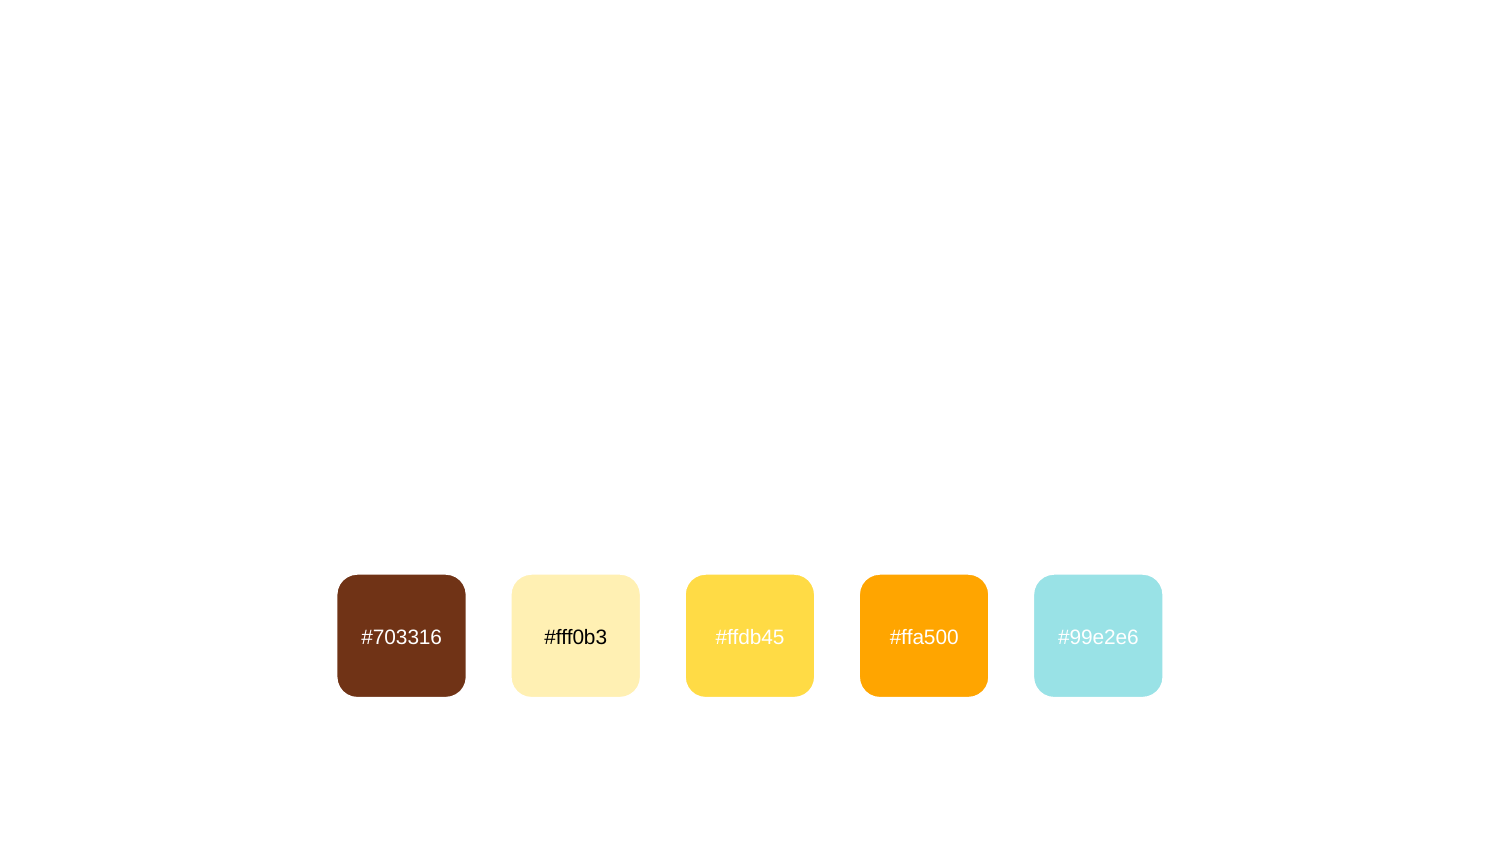

Fonts & colors used
This presentation has been made using the following fonts:

Mali
(https://fonts.google.com/specimen/Mali)

Nunito
(https://fonts.google.com/specimen/Nunito)

#703316
#fff0b3
#ffdb45
#ffa500

#99e2e6